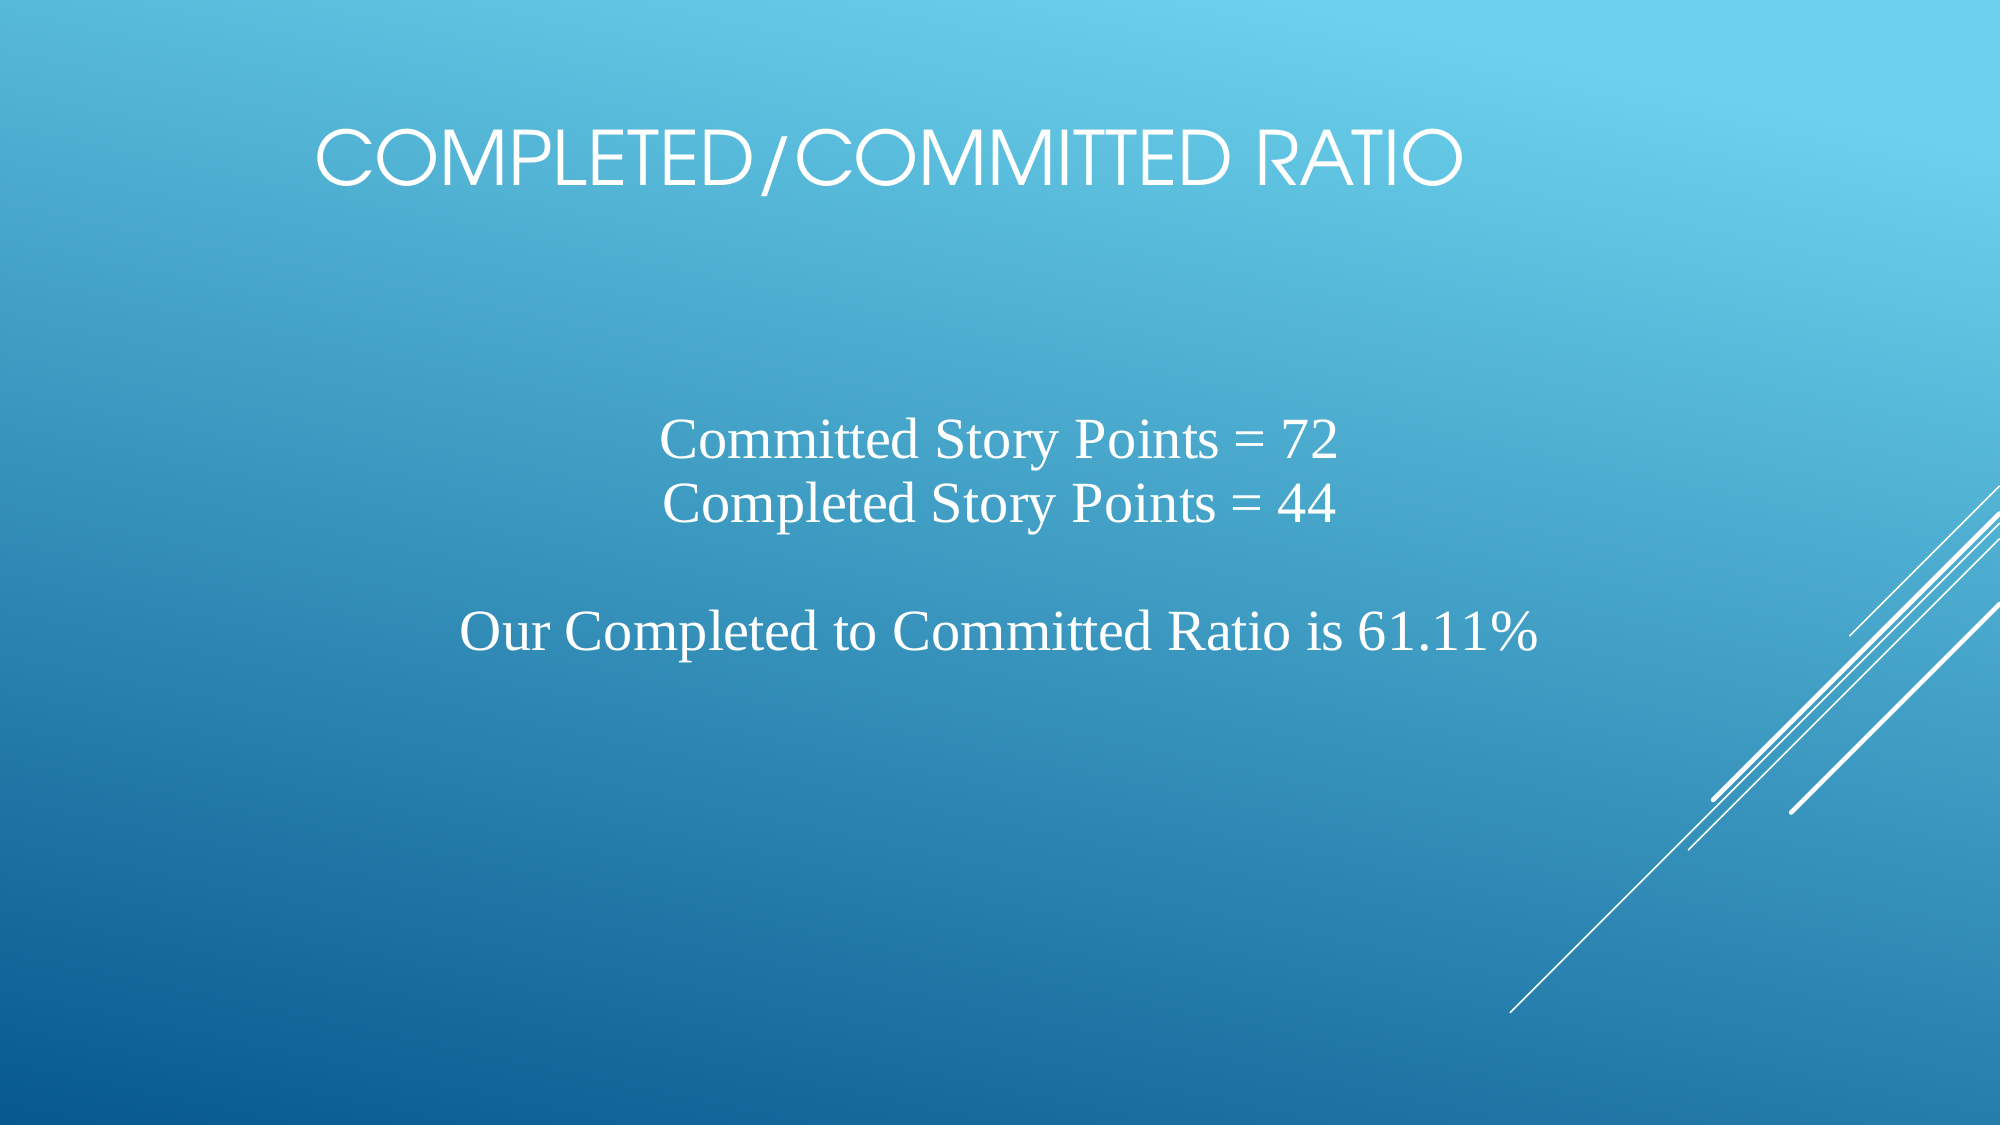

# Completed/Committed Ratio

### Chart

| Category |
|---|